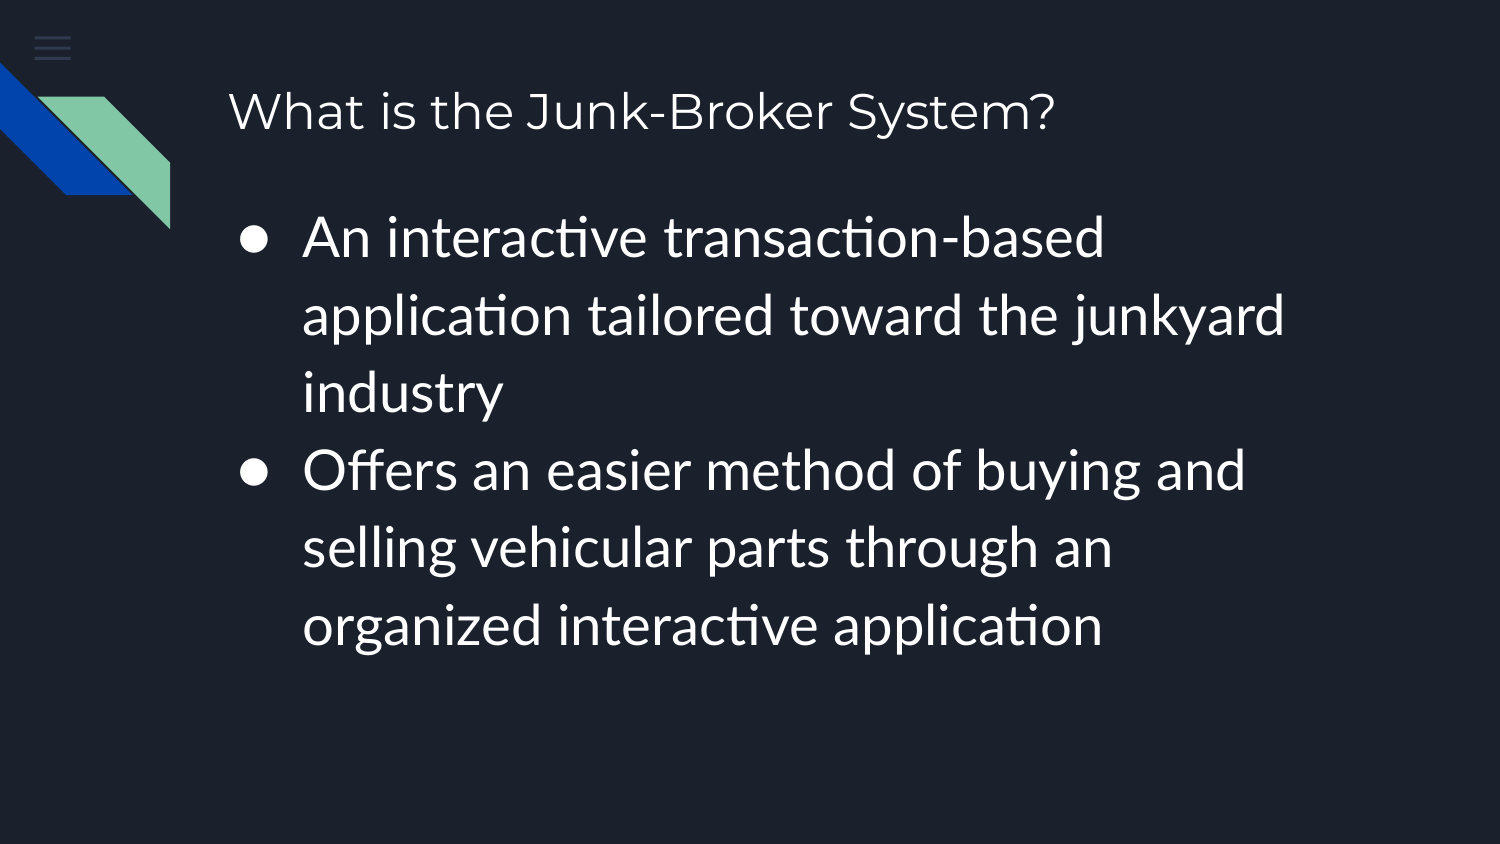

# What is the Junk-Broker System?
An interactive transaction-based application tailored toward the junkyard industry
Offers an easier method of buying and selling vehicular parts through an organized interactive application